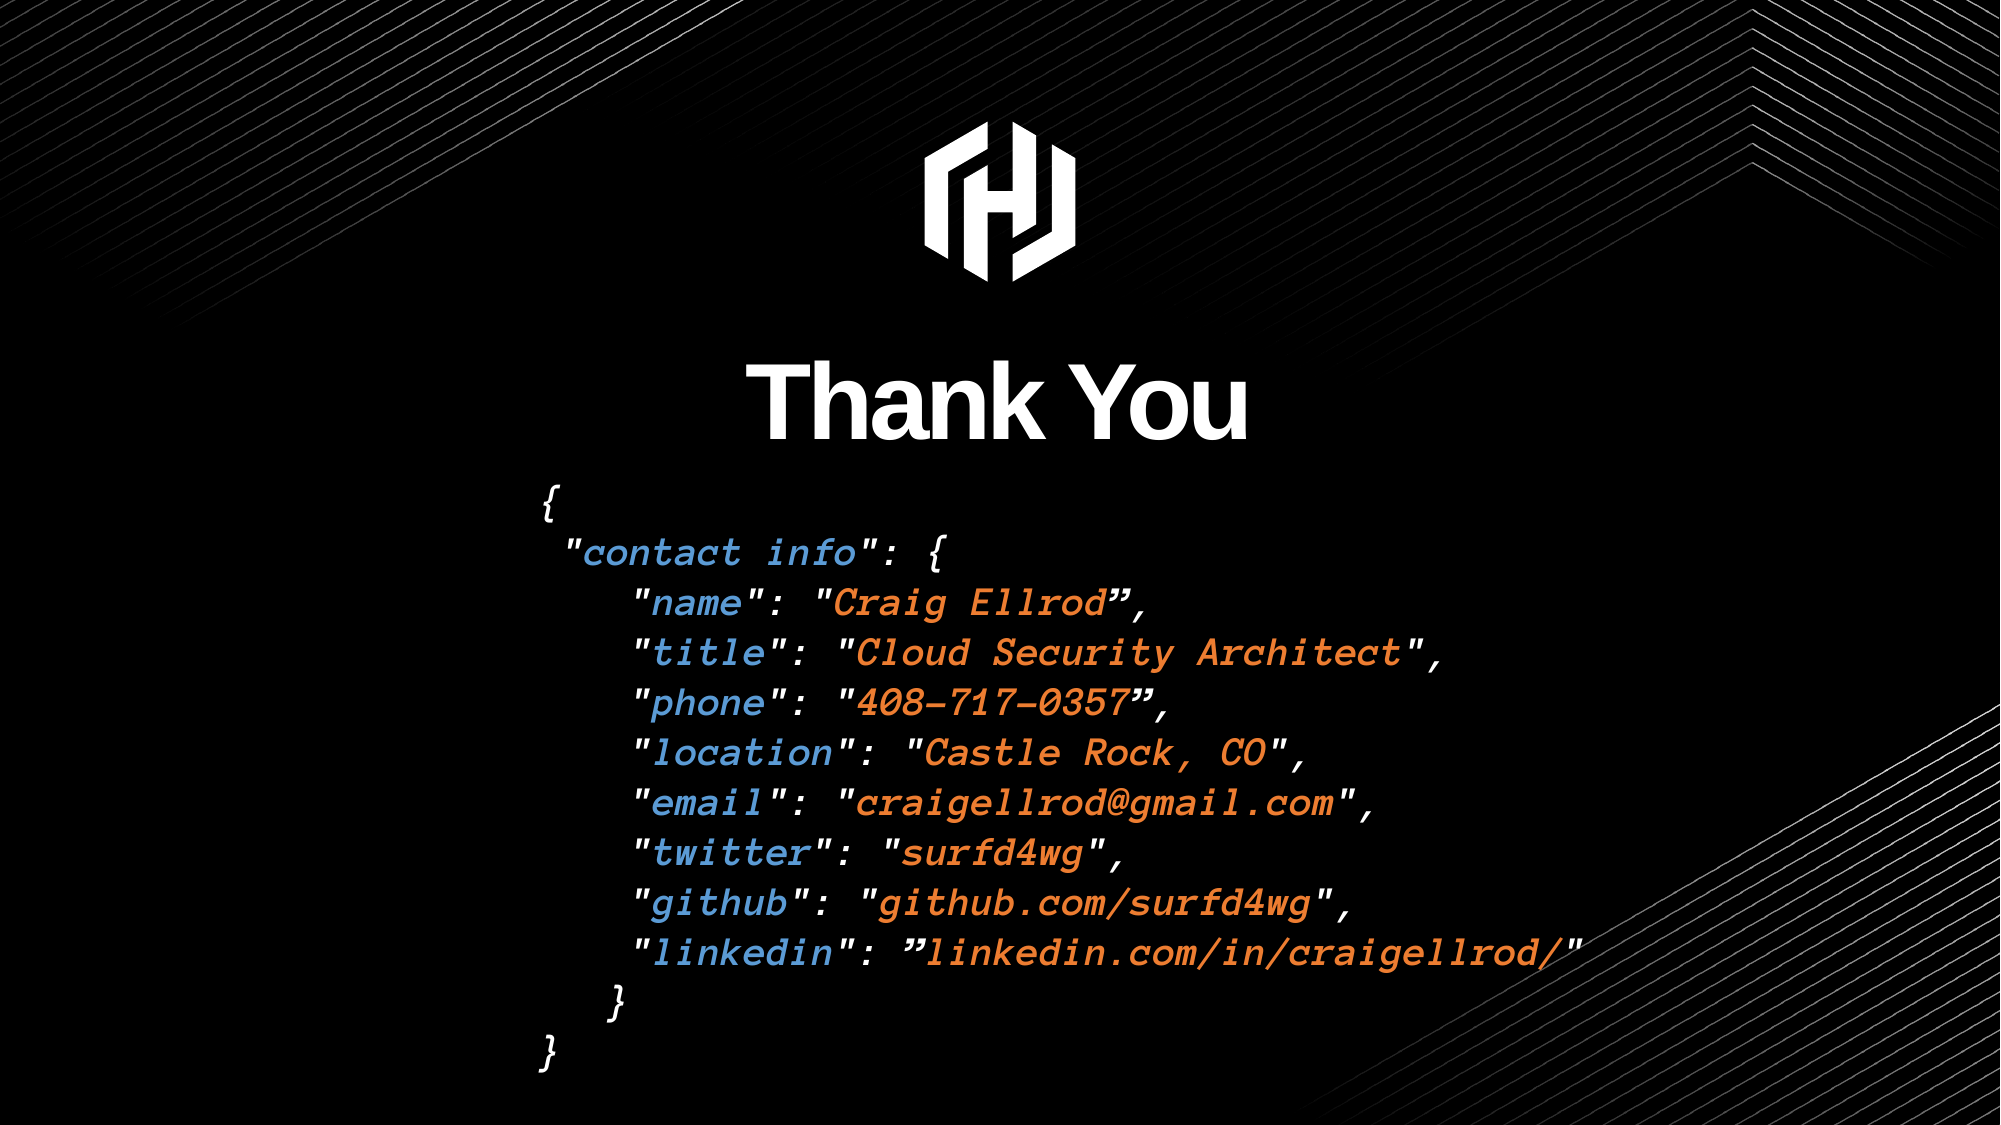

Thank You
{
 "contact info": {
    "name": "Craig Ellrod”,
    "title": "Cloud Security Architect",
    "phone": "408-717-0357”,
    "location": "Castle Rock, CO",
    "email": "craigellrod@gmail.com",
    "twitter": "surfd4wg",
    "github": "github.com/surfd4wg",
    "linkedin": ”linkedin.com/in/craigellrod/"
   }
}